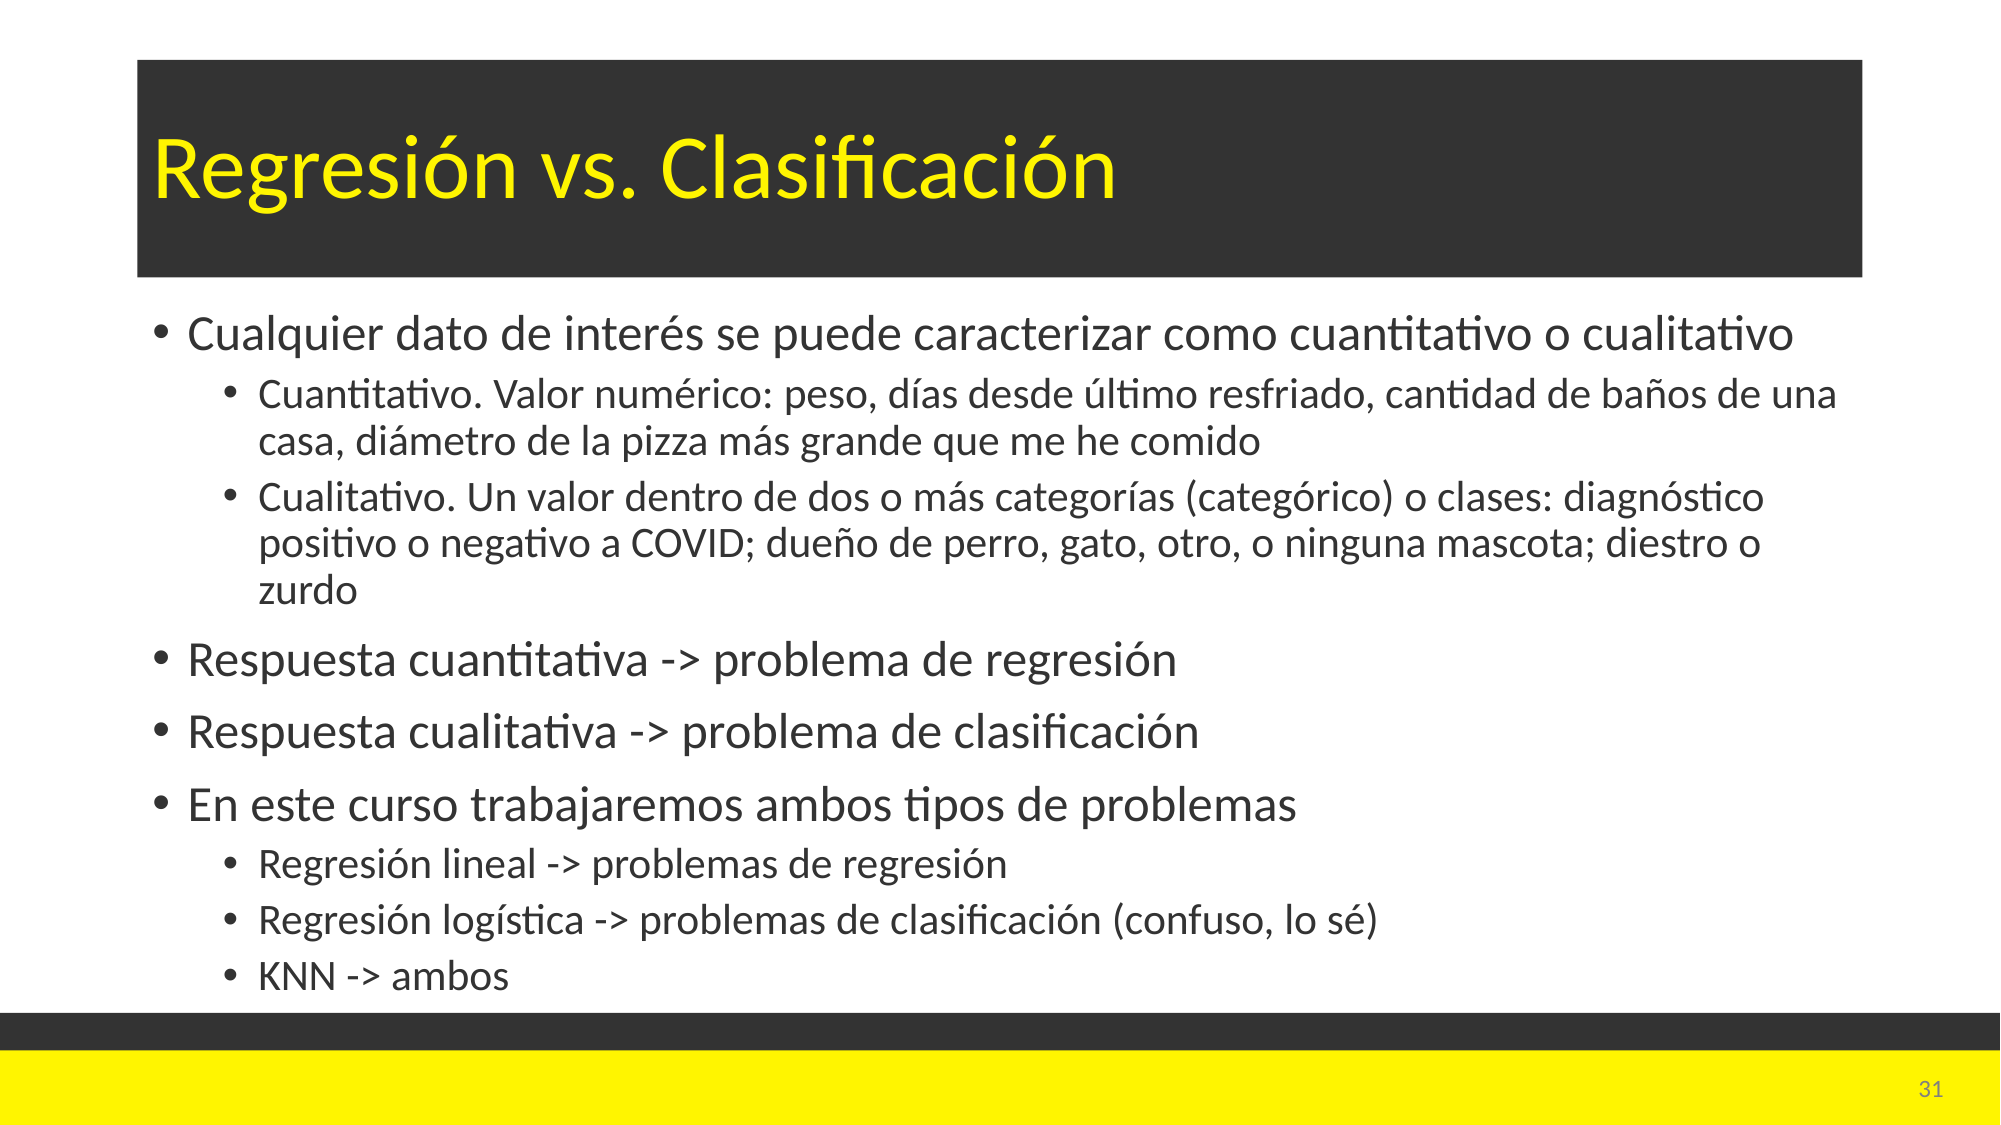

# Regresión vs. Clasificación
Cualquier dato de interés se puede caracterizar como cuantitativo o cualitativo
Cuantitativo. Valor numérico: peso, días desde último resfriado, cantidad de baños de una casa, diámetro de la pizza más grande que me he comido
Cualitativo. Un valor dentro de dos o más categorías (categórico) o clases: diagnóstico positivo o negativo a COVID; dueño de perro, gato, otro, o ninguna mascota; diestro o zurdo
Respuesta cuantitativa -> problema de regresión
Respuesta cualitativa -> problema de clasificación
En este curso trabajaremos ambos tipos de problemas
Regresión lineal -> problemas de regresión
Regresión logística -> problemas de clasificación (confuso, lo sé)
KNN -> ambos